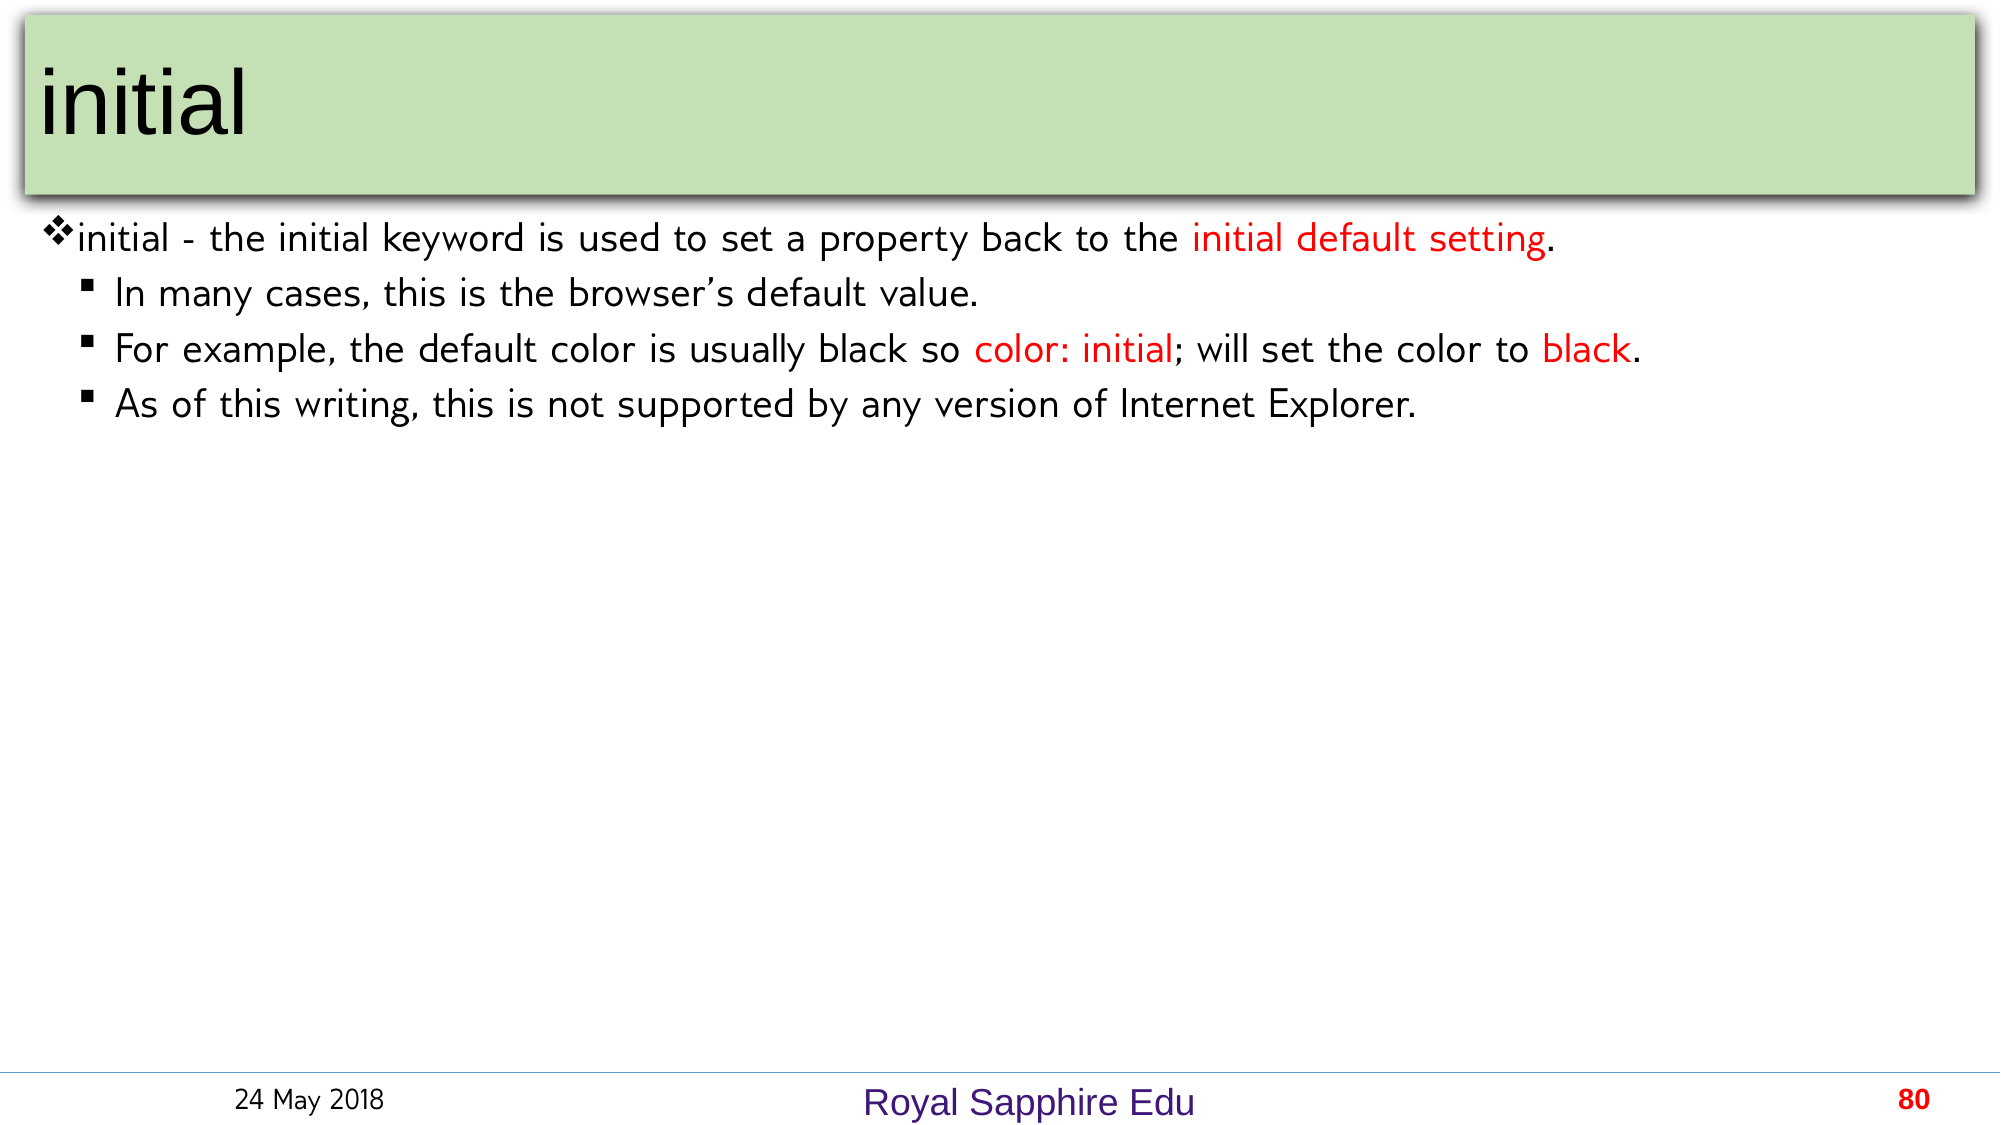

# initial
initial - the initial keyword is used to set a property back to the initial default setting.
In many cases, this is the browser’s default value.
For example, the default color is usually black so color: initial; will set the color to black.
As of this writing, this is not supported by any version of Internet Explorer.
24 May 2018
80